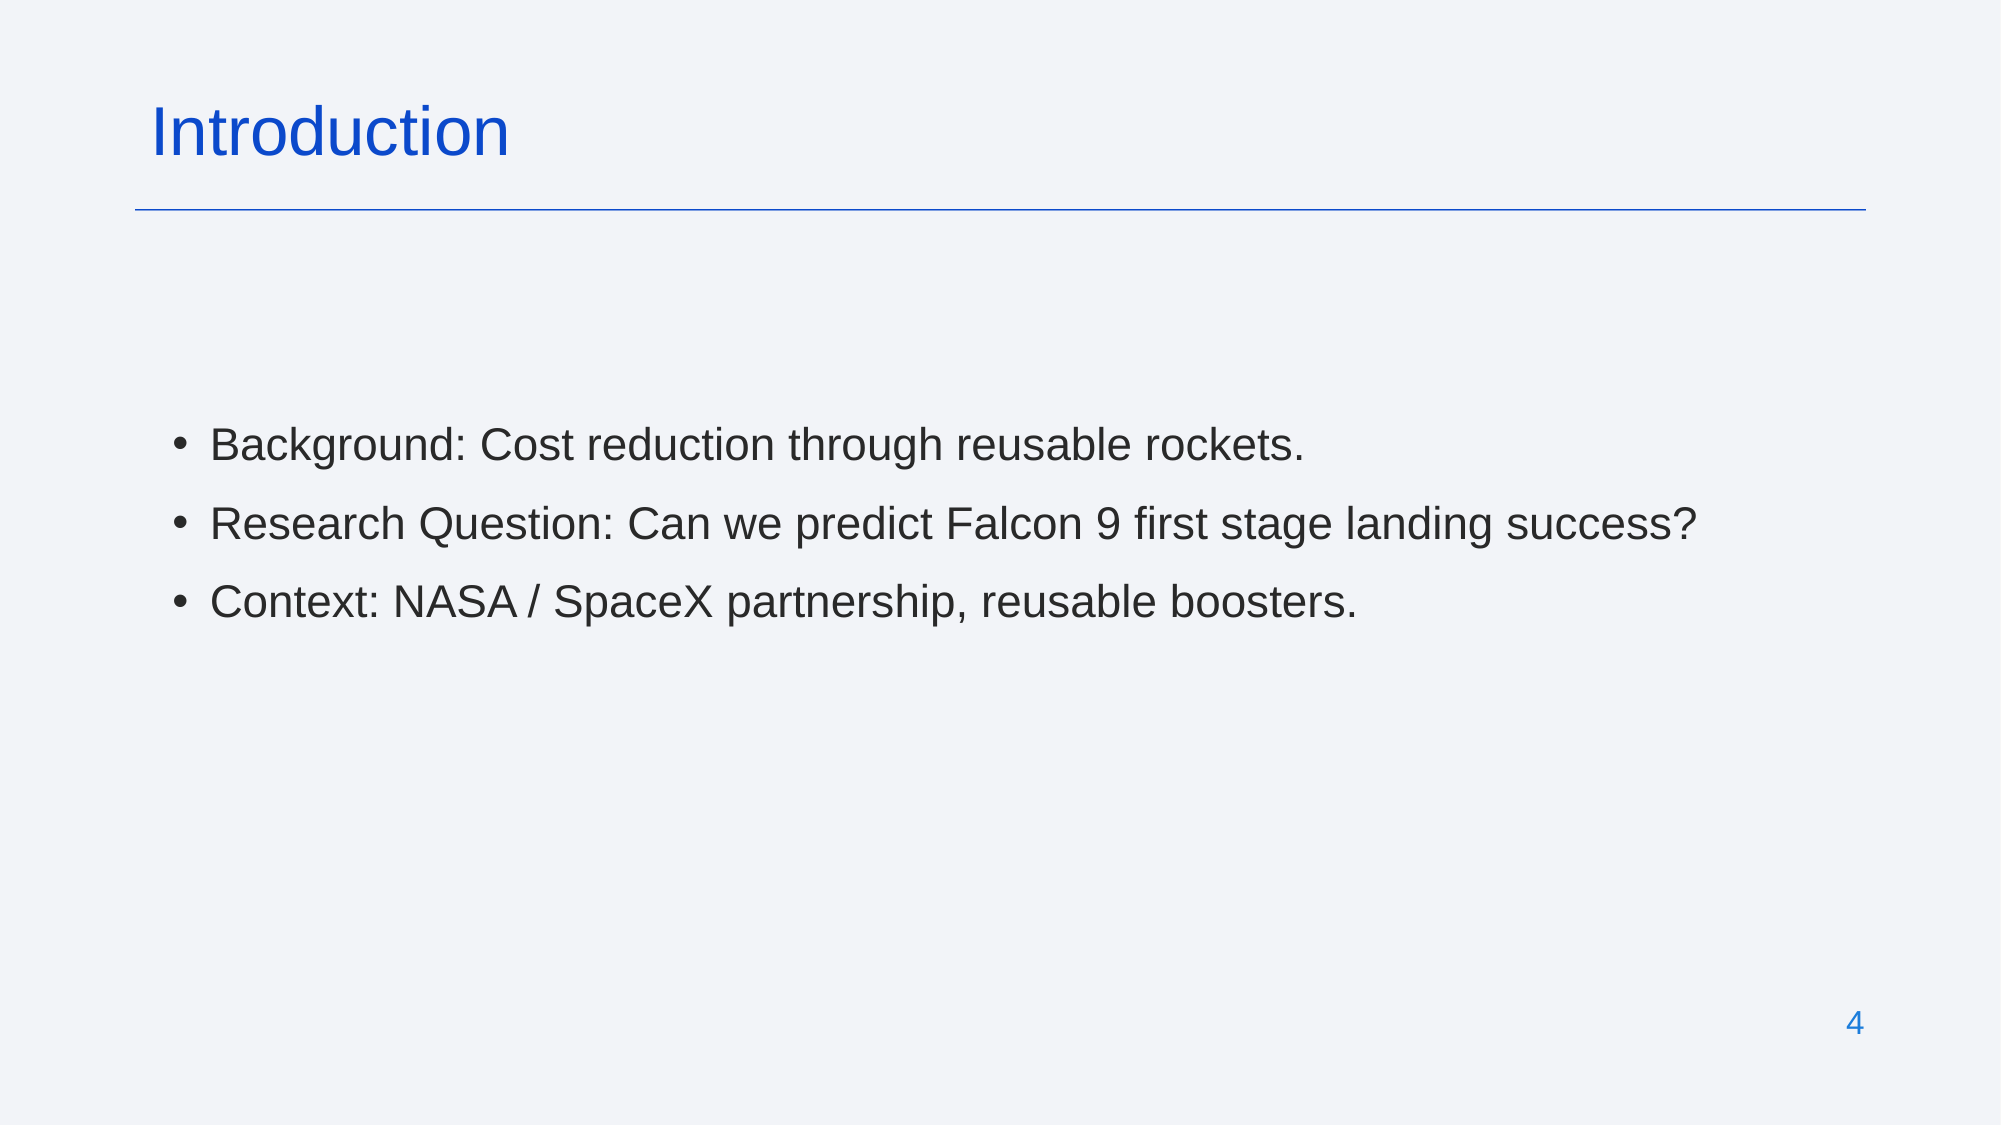

Introduction
Background: Cost reduction through reusable rockets.
Research Question: Can we predict Falcon 9 first stage landing success?
Context: NASA / SpaceX partnership, reusable boosters.
4